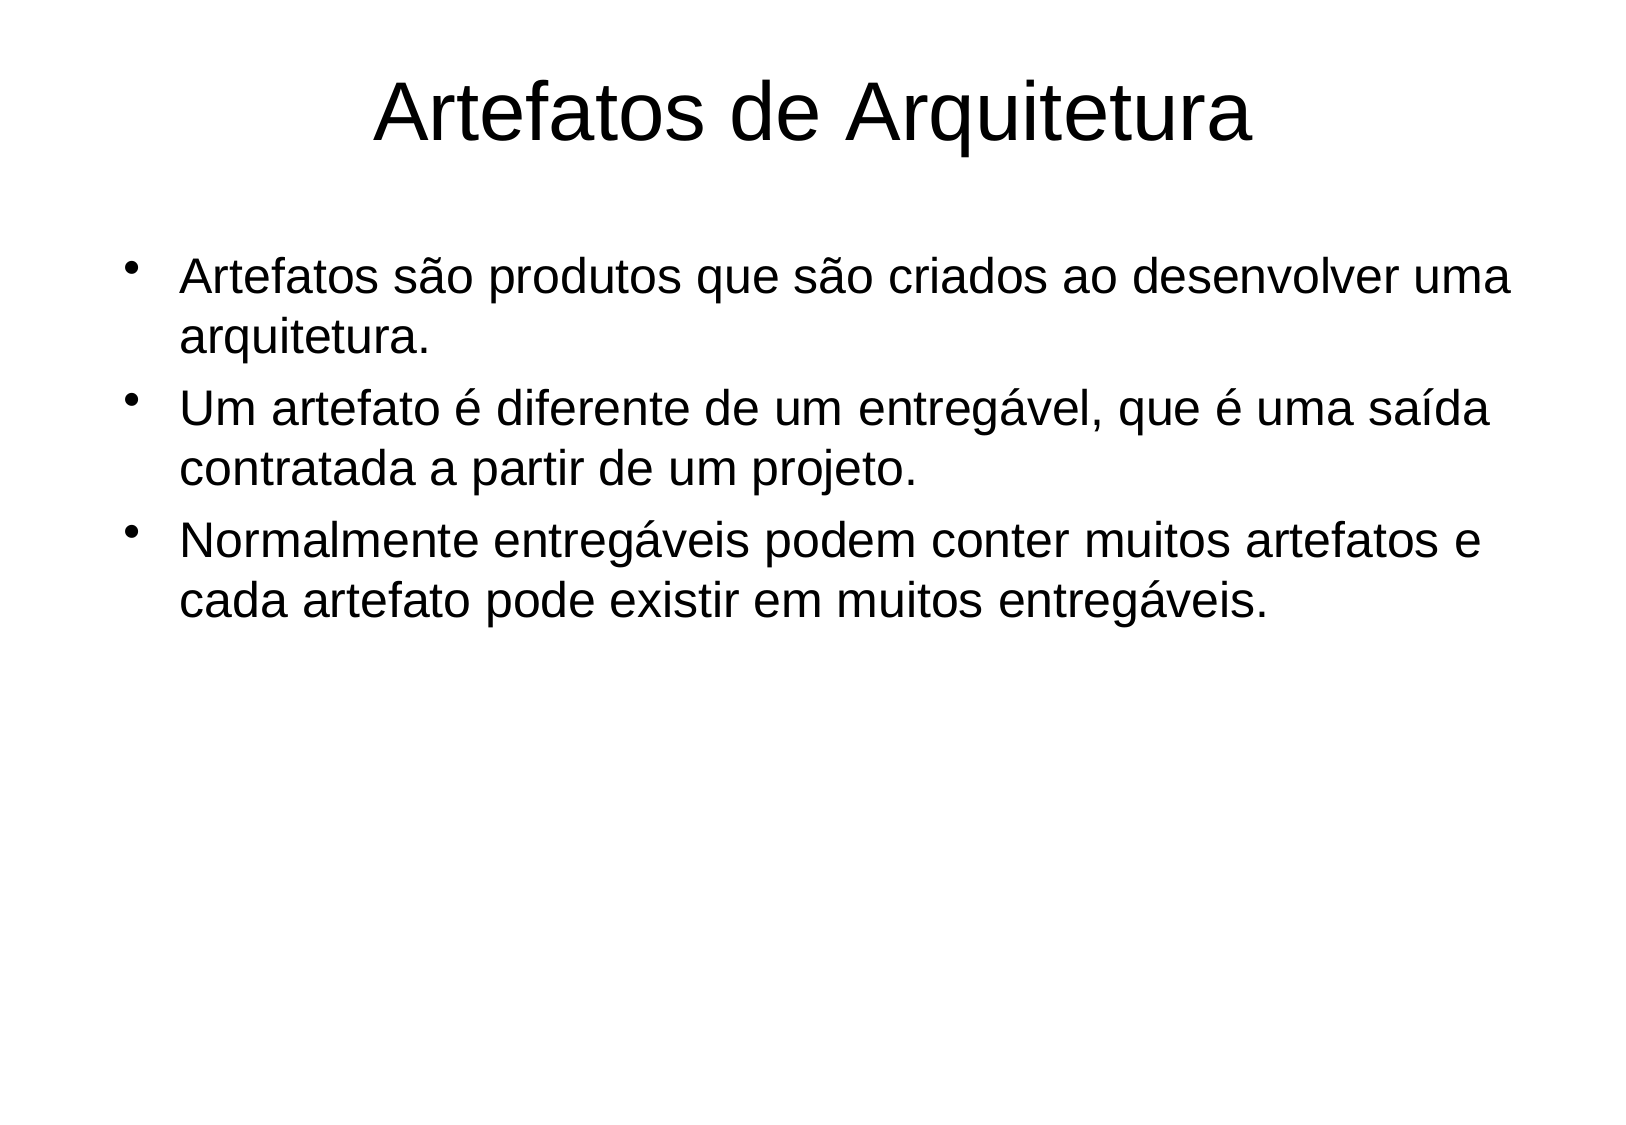

# Artefatos de Arquitetura
Artefatos são produtos que são criados ao desenvolver uma
arquitetura.
Um artefato é diferente de um entregável, que é uma saída
contratada a partir de um projeto.
Normalmente entregáveis podem conter muitos artefatos e
cada artefato pode existir em muitos entregáveis.